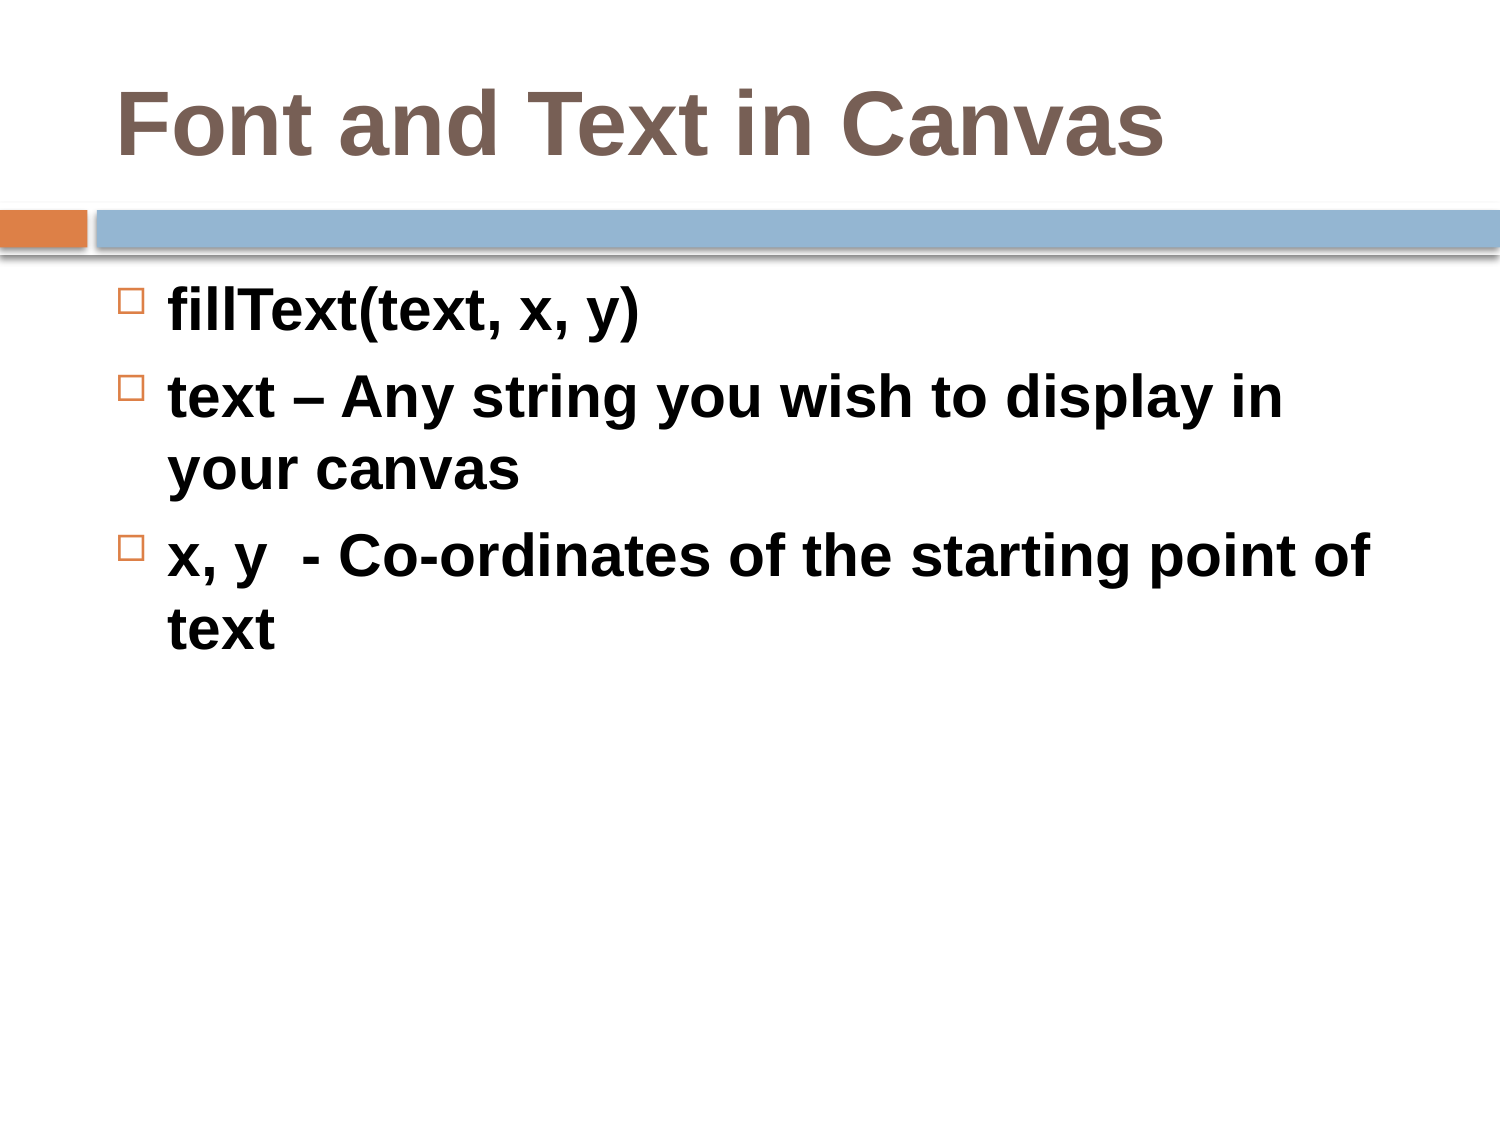

# Font and Text in Canvas
fillText(text, x, y)
text – Any string you wish to display in your canvas
x, y  - Co-ordinates of the starting point of text